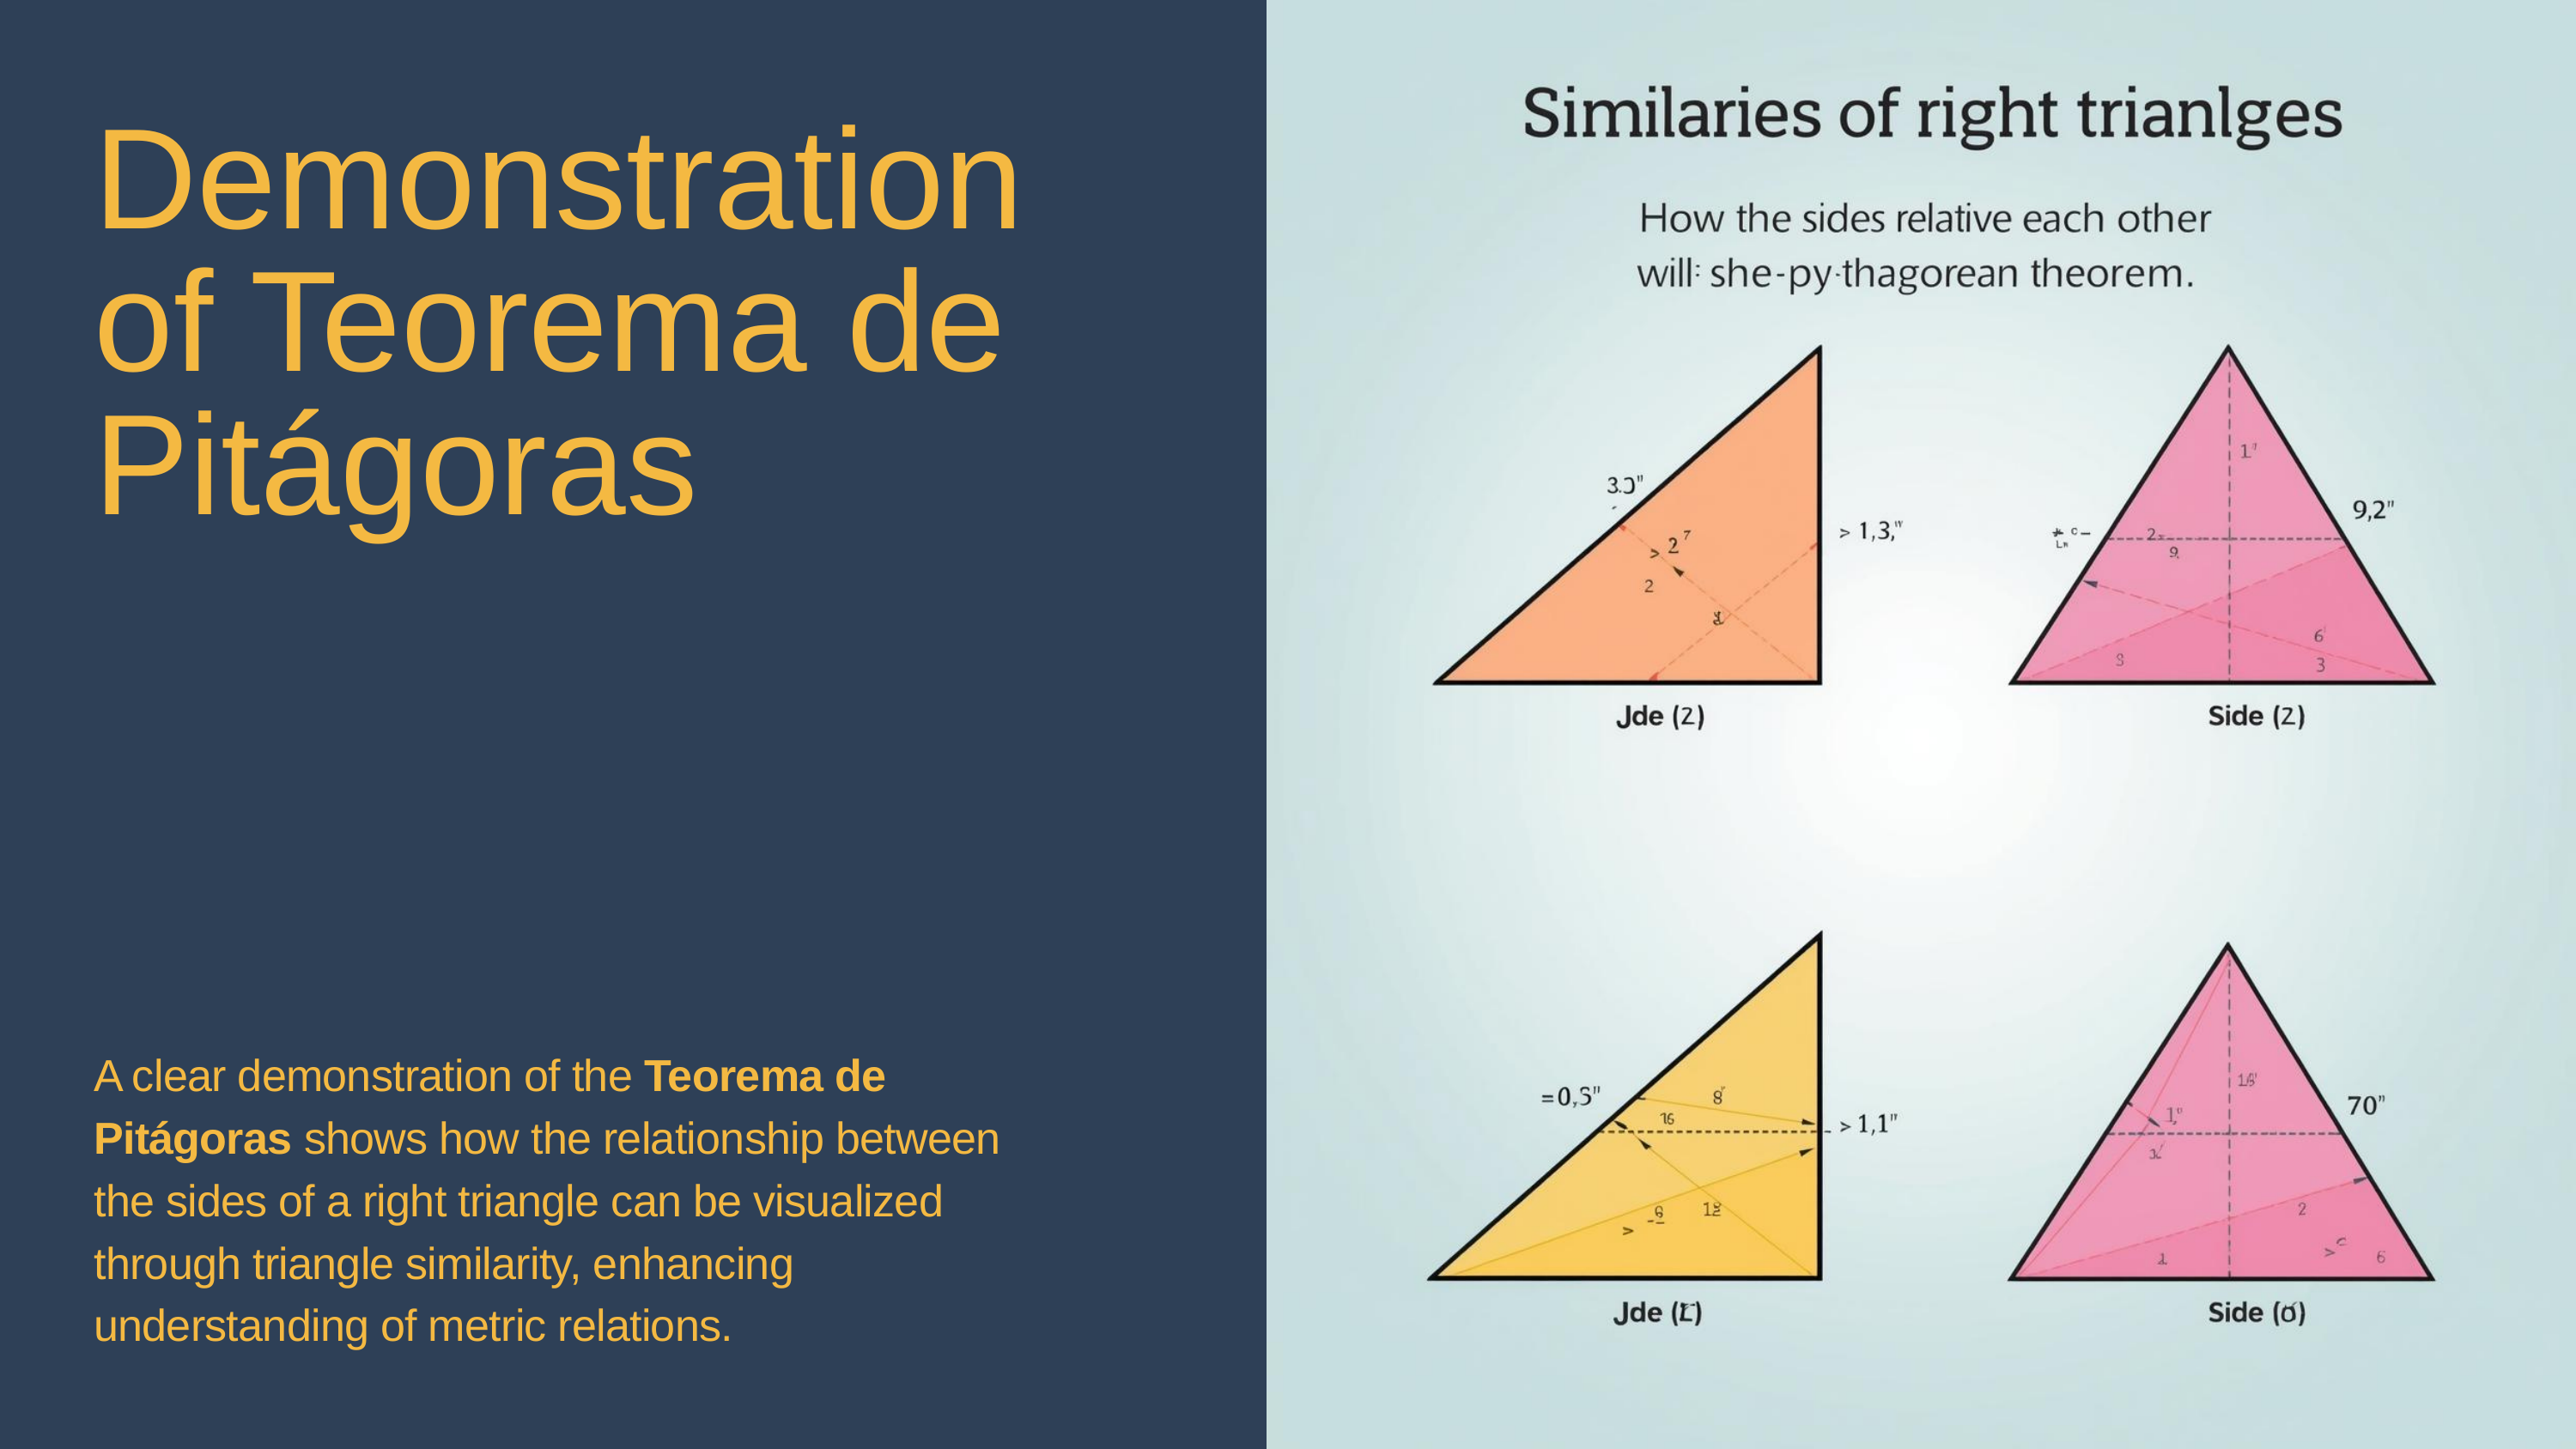

Demonstration of Teorema de Pitágoras
A clear demonstration of the Teorema de Pitágoras shows how the relationship between the sides of a right triangle can be visualized through triangle similarity, enhancing understanding of metric relations.